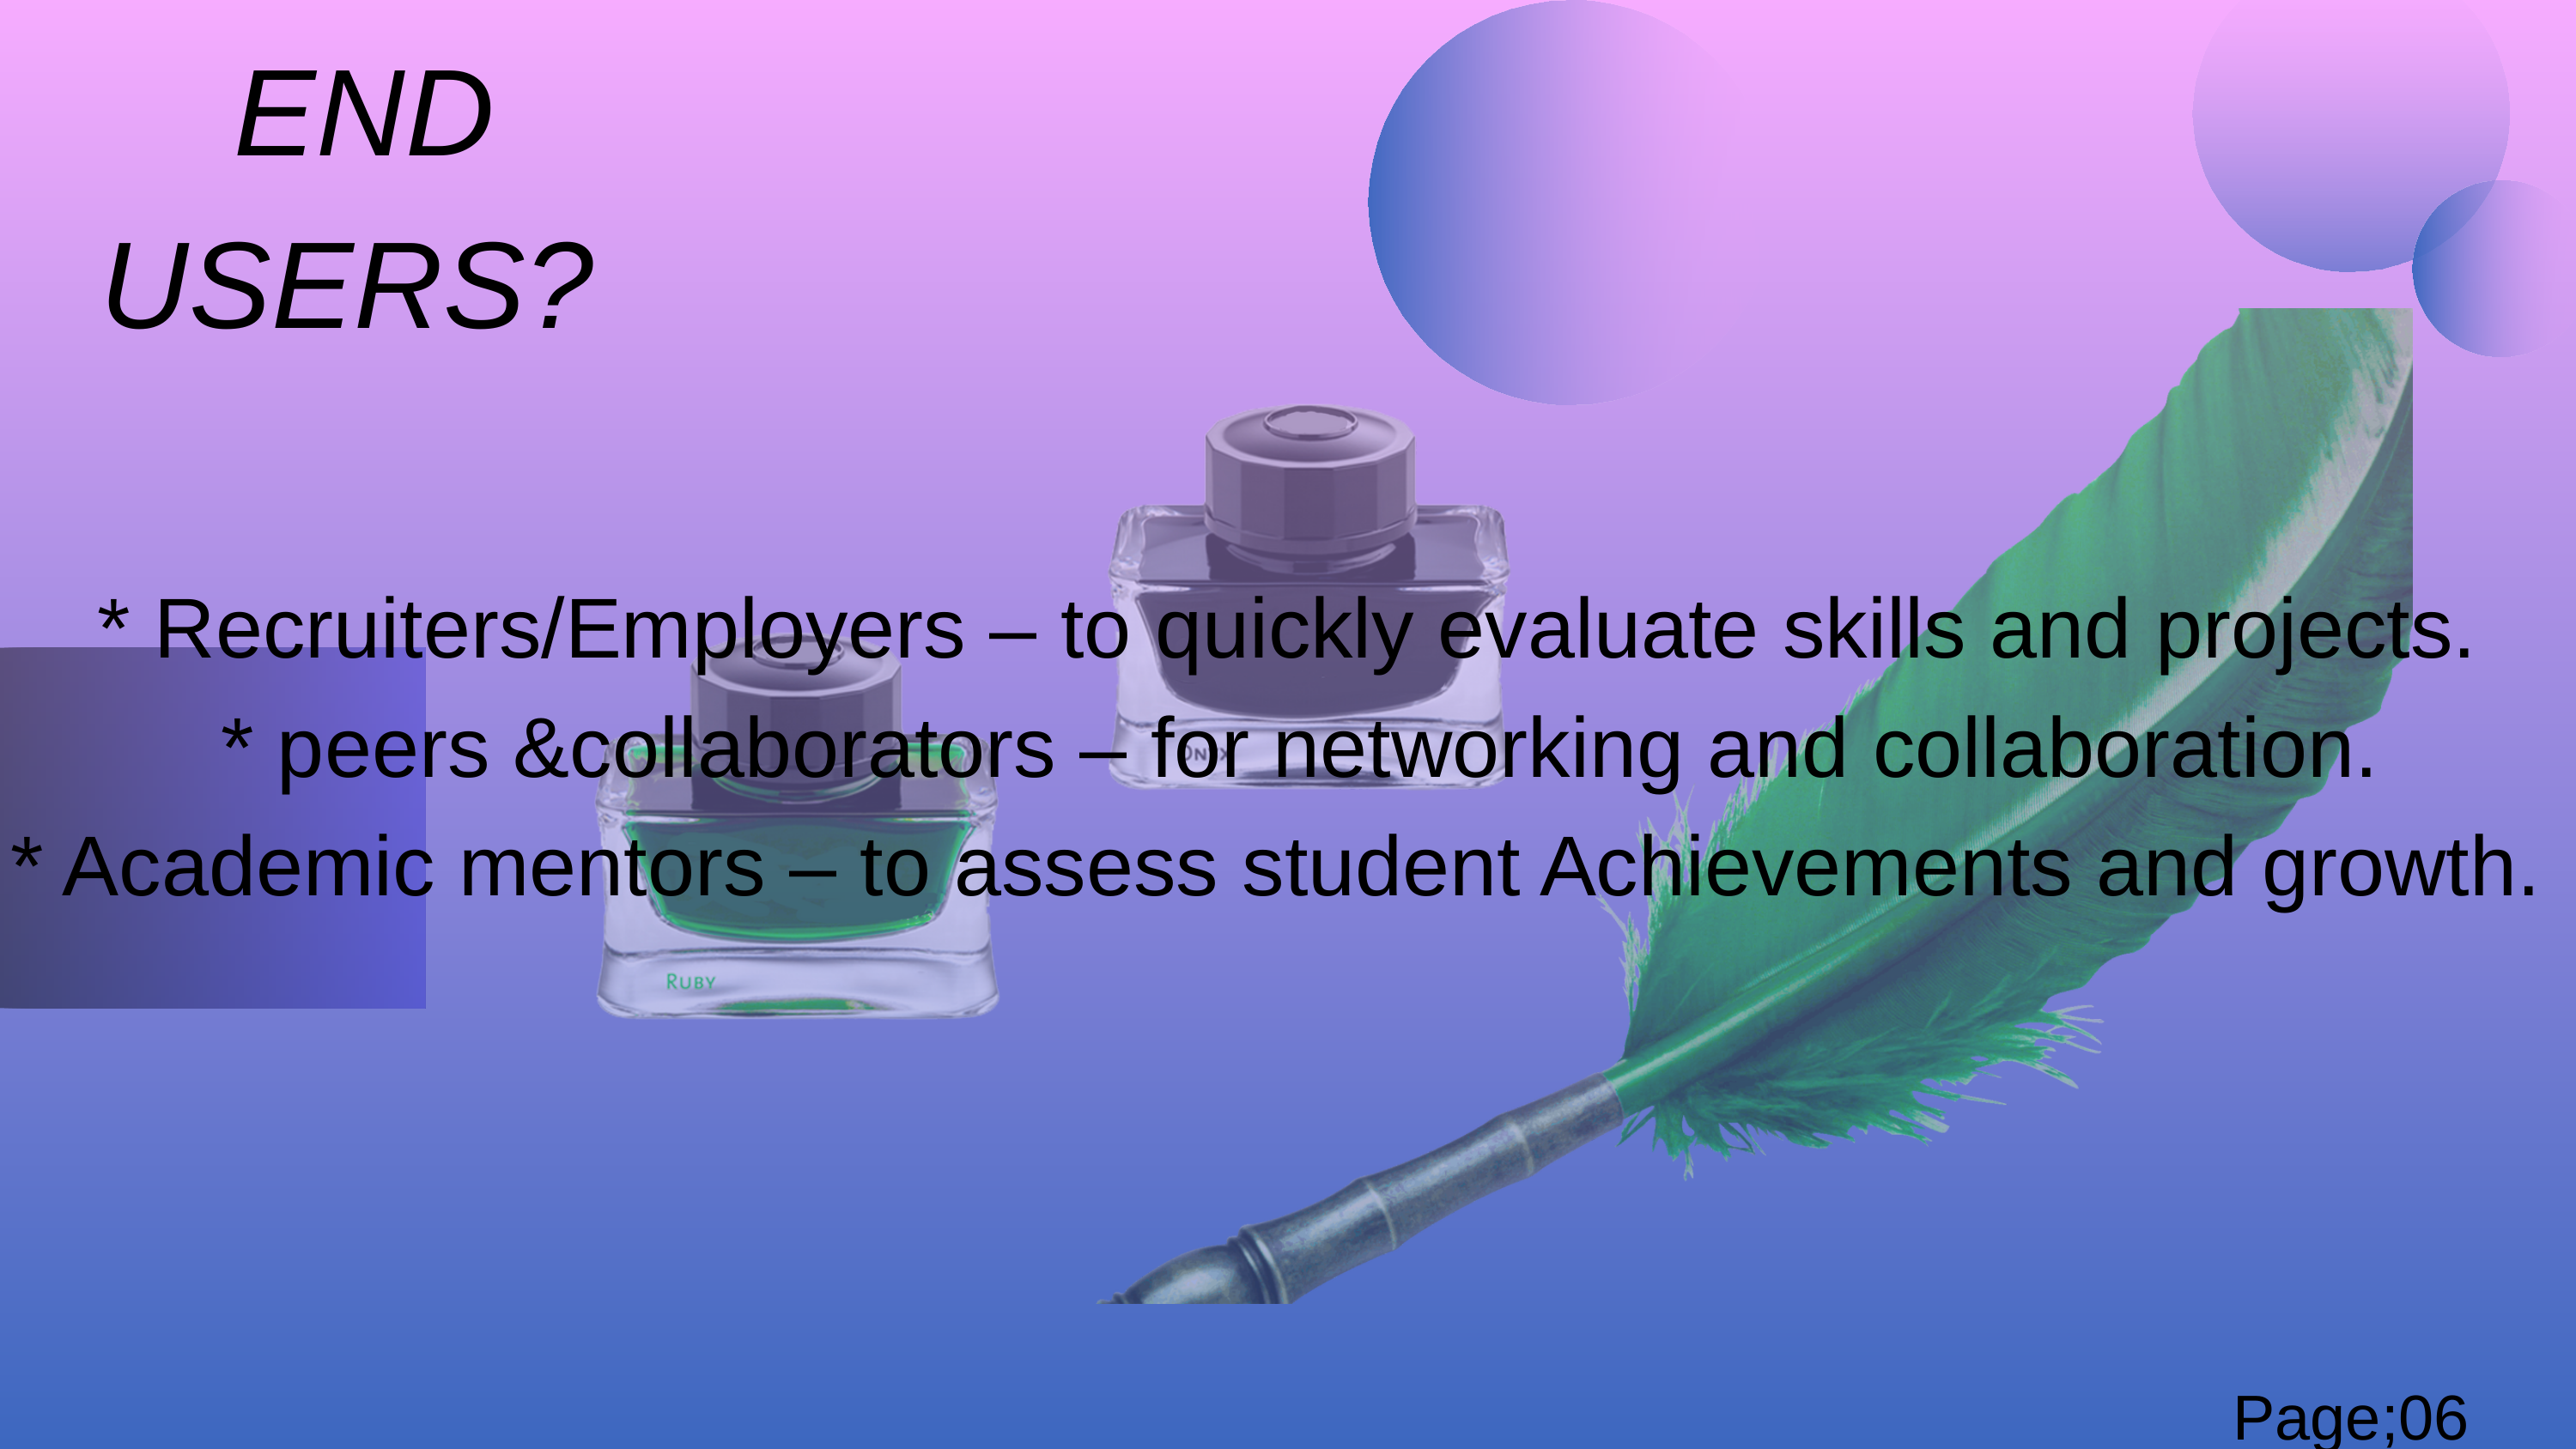

END USERS?

* Recruiters/Employers – to quickly evaluate skills and projects.
 * peers &collaborators – for networking and collaboration.
* Academic mentors – to assess student Achievements and growth.

Page;06